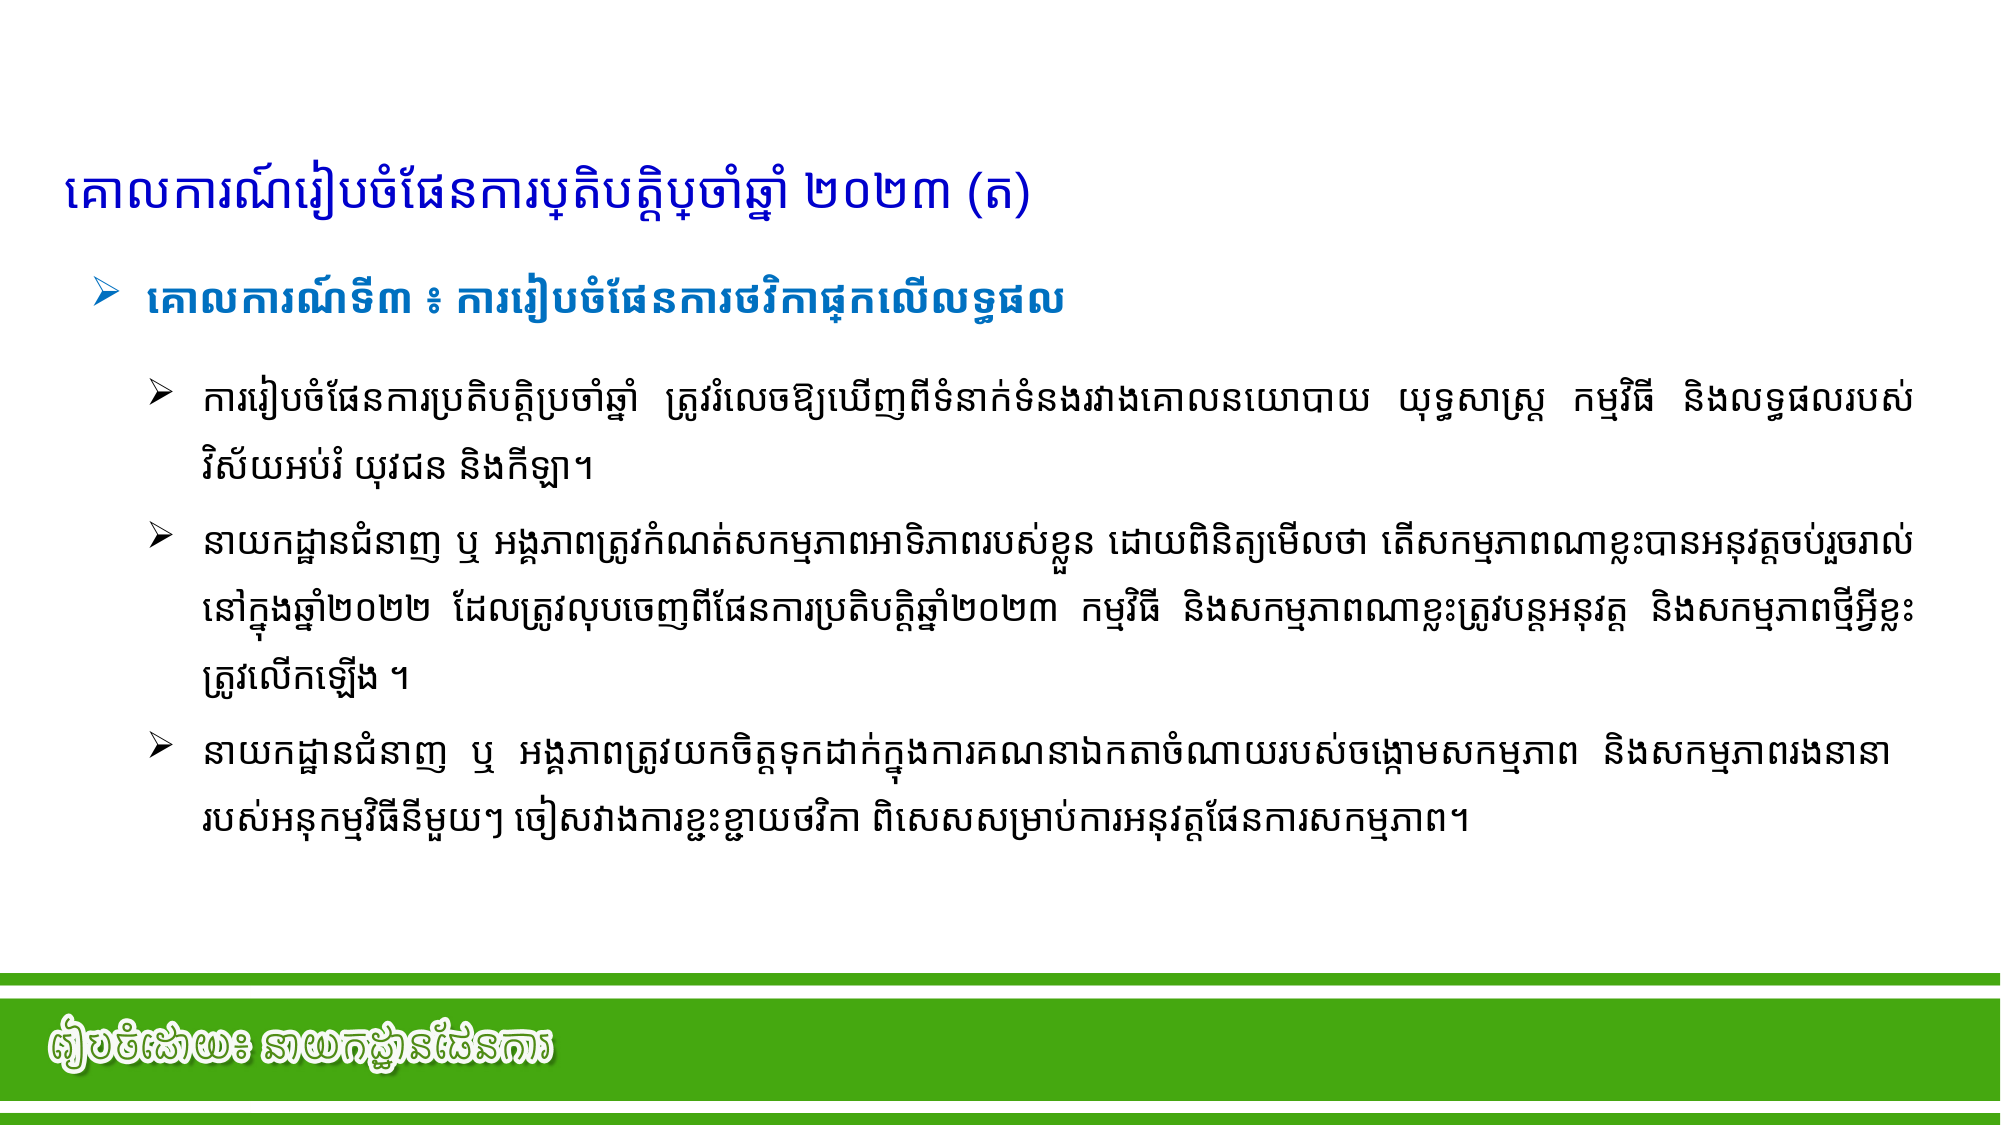

គោលការណ៍រៀបចំផែនការប្រតិបត្តិប្រចាំឆ្នាំ ២០២៣ (ត)
គោលការណ៍ទី៣ ៖ ការរៀបចំផែនការថវិកាផ្អែកលើលទ្ធផល

​ការរៀបចំផែនការប្រតិបត្តិប្រចាំឆ្នាំ ត្រូវរំលេចឱ្យឃើញពីទំនាក់ទំនងរវាងគោលនយោបាយ យុទ្ធសាស្រ្ត កម្មវិធី និងលទ្ធផលរបស់វិស័យអប់រំ យុវជន និងកីឡា។
នាយកដ្ឋានជំនាញ ឬ អង្គភាពត្រូវកំណត់សកម្មភាពអាទិភាពរបស់ខ្លួន ដោយពិនិត្យមើលថា តើសកម្មភាព​ណាខ្លះ​​បាន​អនុវត្ត​ចប់រួចរាល់​នៅ​ក្នុ​ង​ឆ្នាំ២០២២ ដែលត្រូវលុប​ចេញ​ពី​ផែនការ​ប្រតិបត្តិ​ឆ្នាំ​​២០២៣ កម្មវិធី និងសកម្មភាព​​​ណាខ្លះត្រូវបន្តអនុវត្ត និងសកម្មភាពថ្មីអ្វីខ្លះត្រូវលើកឡើង ។
នាយកដ្ឋាន​ជំនាញ ឬ អង្គភាព​ត្រូវយក​ចិត្ត​ទុក​ដាក់​​ក្នុងការ​គណនា​​​ឯកតា​ចំណាយរបស់​ចង្កោមសកម្មភាព​​ និង​សកម្មភាព​រងនានា ​​របស់អនុកម្មវិធីនីមួយៗ ចៀស​វាង​ការ​ខ្ជះខ្ជាយថវិកា ពិសេស​​​សម្រាប់​ការអនុវត្ត​​ផែនការ​សកម្មភាព។